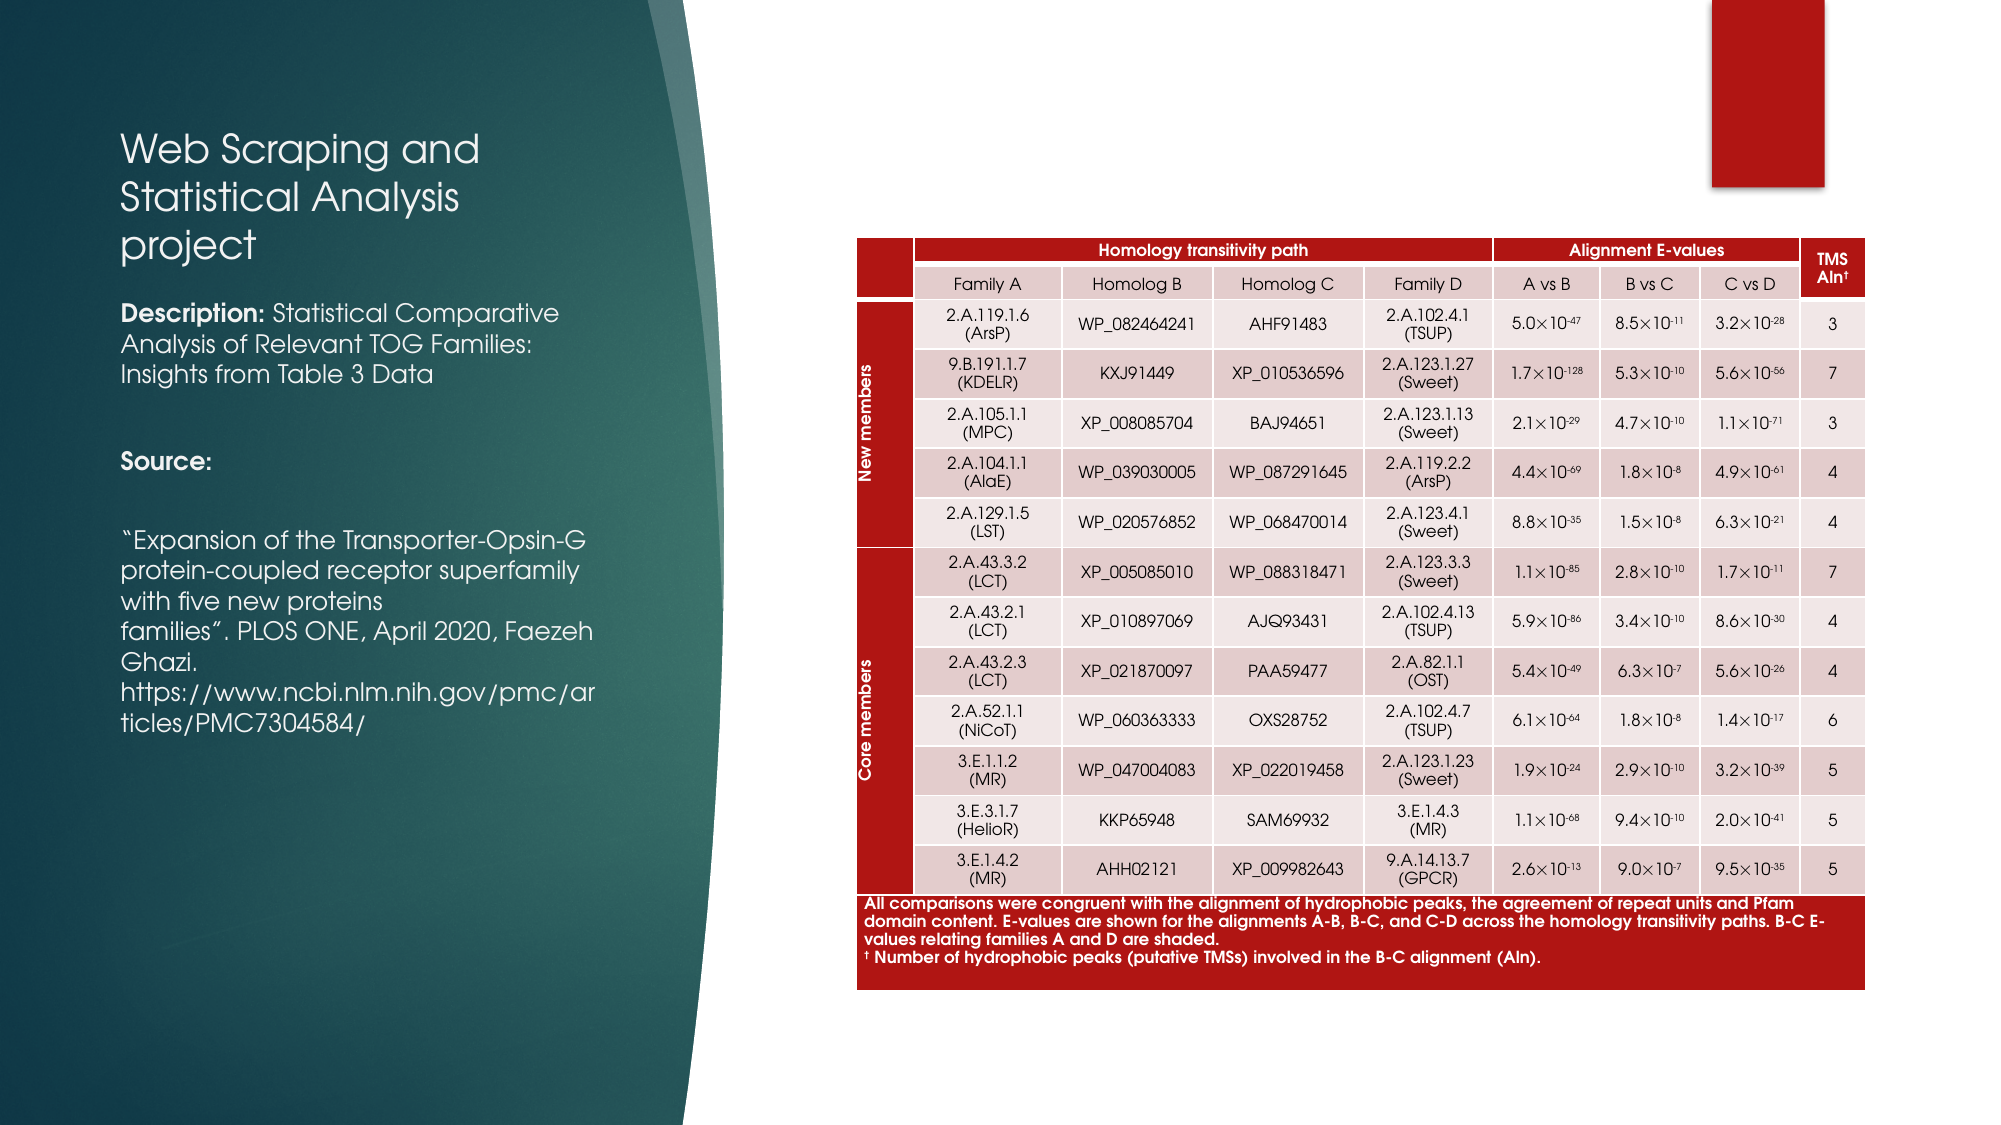

# Web Scraping and Statistical Analysis project Description: Statistical Comparative Analysis of Relevant TOG Families: Insights from Table 3 Data Source: “Expansion of the Transporter-Opsin-G protein-coupled receptor superfamily with five new proteins  families”. PLOS ONE, April 2020, Faezeh Ghazi.  https://www.ncbi.nlm.nih.gov/pmc/articles/PMC7304584/
|  | Homology transitivity path |  |  |  | Alignment E-values |  |  | TMS Aln† |
| --- | --- | --- | --- | --- | --- | --- | --- | --- |
|  | Family A | Homolog B | Homolog C | Family D | A vs B | B vs C | C vs D |  |
| New members | 2.A.119.1.6 (ArsP) | WP\_082464241 | AHF91483 | 2.A.102.4.1 (TSUP) | 5.0×10-47 | 8.5×10-11 | 3.2×10-28 | 3 |
|  | 9.B.191.1.7 (KDELR) | KXJ91449 | XP\_010536596 | 2.A.123.1.27 (Sweet) | 1.7×10-128 | 5.3×10-10 | 5.6×10-56 | 7 |
|  | 2.A.105.1.1 (MPC) | XP\_008085704 | BAJ94651 | 2.A.123.1.13 (Sweet) | 2.1×10-29 | 4.7×10-10 | 1.1×10-71 | 3 |
|  | 2.A.104.1.1 (AlaE) | WP\_039030005 | WP\_087291645 | 2.A.119.2.2 (ArsP) | 4.4×10-69 | 1.8×10-8 | 4.9×10-61 | 4 |
|  | 2.A.129.1.5 (LST) | WP\_020576852 | WP\_068470014 | 2.A.123.4.1 (Sweet) | 8.8×10-35 | 1.5×10-8 | 6.3×10-21 | 4 |
| Core members | 2.A.43.3.2 (LCT) | XP\_005085010 | WP\_088318471 | 2.A.123.3.3 (Sweet) | 1.1×10-85 | 2.8×10-10 | 1.7×10-11 | 7 |
|  | 2.A.43.2.1 (LCT) | XP\_010897069 | AJQ93431 | 2.A.102.4.13 (TSUP) | 5.9×10-86 | 3.4×10-10 | 8.6×10-30 | 4 |
|  | 2.A.43.2.3 (LCT) | XP\_021870097 | PAA59477 | 2.A.82.1.1 (OST) | 5.4×10-49 | 6.3×10-7 | 5.6×10-26 | 4 |
|  | 2.A.52.1.1 (NiCoT) | WP\_060363333 | OXS28752 | 2.A.102.4.7 (TSUP) | 6.1×10-64 | 1.8×10-8 | 1.4×10-17 | 6 |
|  | 3.E.1.1.2 (MR) | WP\_047004083 | XP\_022019458 | 2.A.123.1.23 (Sweet) | 1.9×10-24 | 2.9×10-10 | 3.2×10-39 | 5 |
|  | 3.E.3.1.7 (HelioR) | KKP65948 | SAM69932 | 3.E.1.4.3 (MR) | 1.1×10-68 | 9.4×10-10 | 2.0×10-41 | 5 |
|  | 3.E.1.4.2 (MR) | AHH02121 | XP\_009982643 | 9.A.14.13.7 (GPCR) | 2.6×10-13 | 9.0×10-7 | 9.5×10-35 | 5 |
| All comparisons were congruent with the alignment of hydrophobic peaks, the agreement of repeat units and Pfam domain content. E-values are shown for the alignments A-B, B-C, and C-D across the homology transitivity paths. B-C E-values relating families A and D are shaded. † Number of hydrophobic peaks (putative TMSs) involved in the B-C alignment (Aln). |  |  |  |  |  |  |  |  |